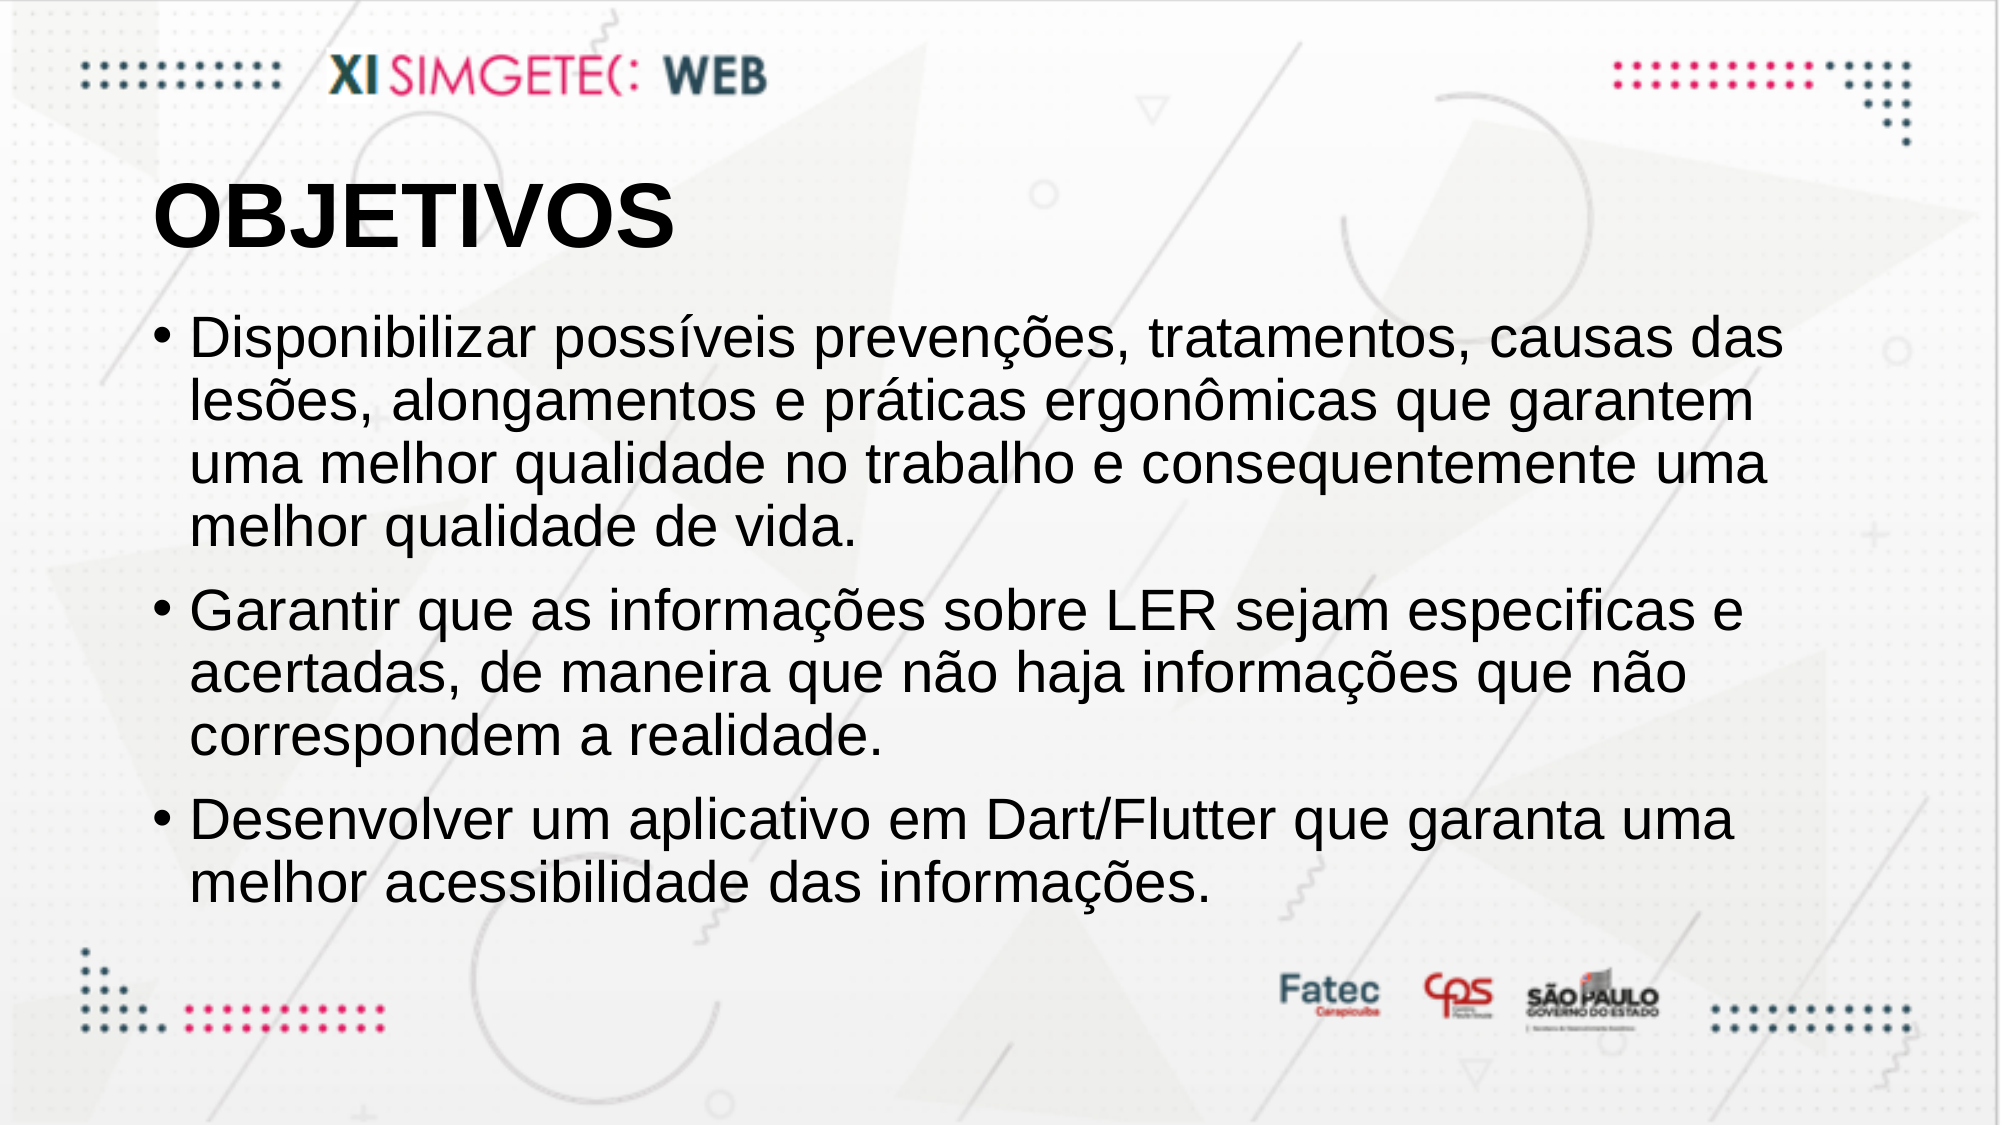

# OBJETIVOS
Disponibilizar possíveis prevenções, tratamentos, causas das lesões, alongamentos e práticas ergonômicas que garantem uma melhor qualidade no trabalho e consequentemente uma melhor qualidade de vida.
Garantir que as informações sobre LER sejam especificas e acertadas, de maneira que não haja informações que não correspondem a realidade.
Desenvolver um aplicativo em Dart/Flutter que garanta uma melhor acessibilidade das informações.